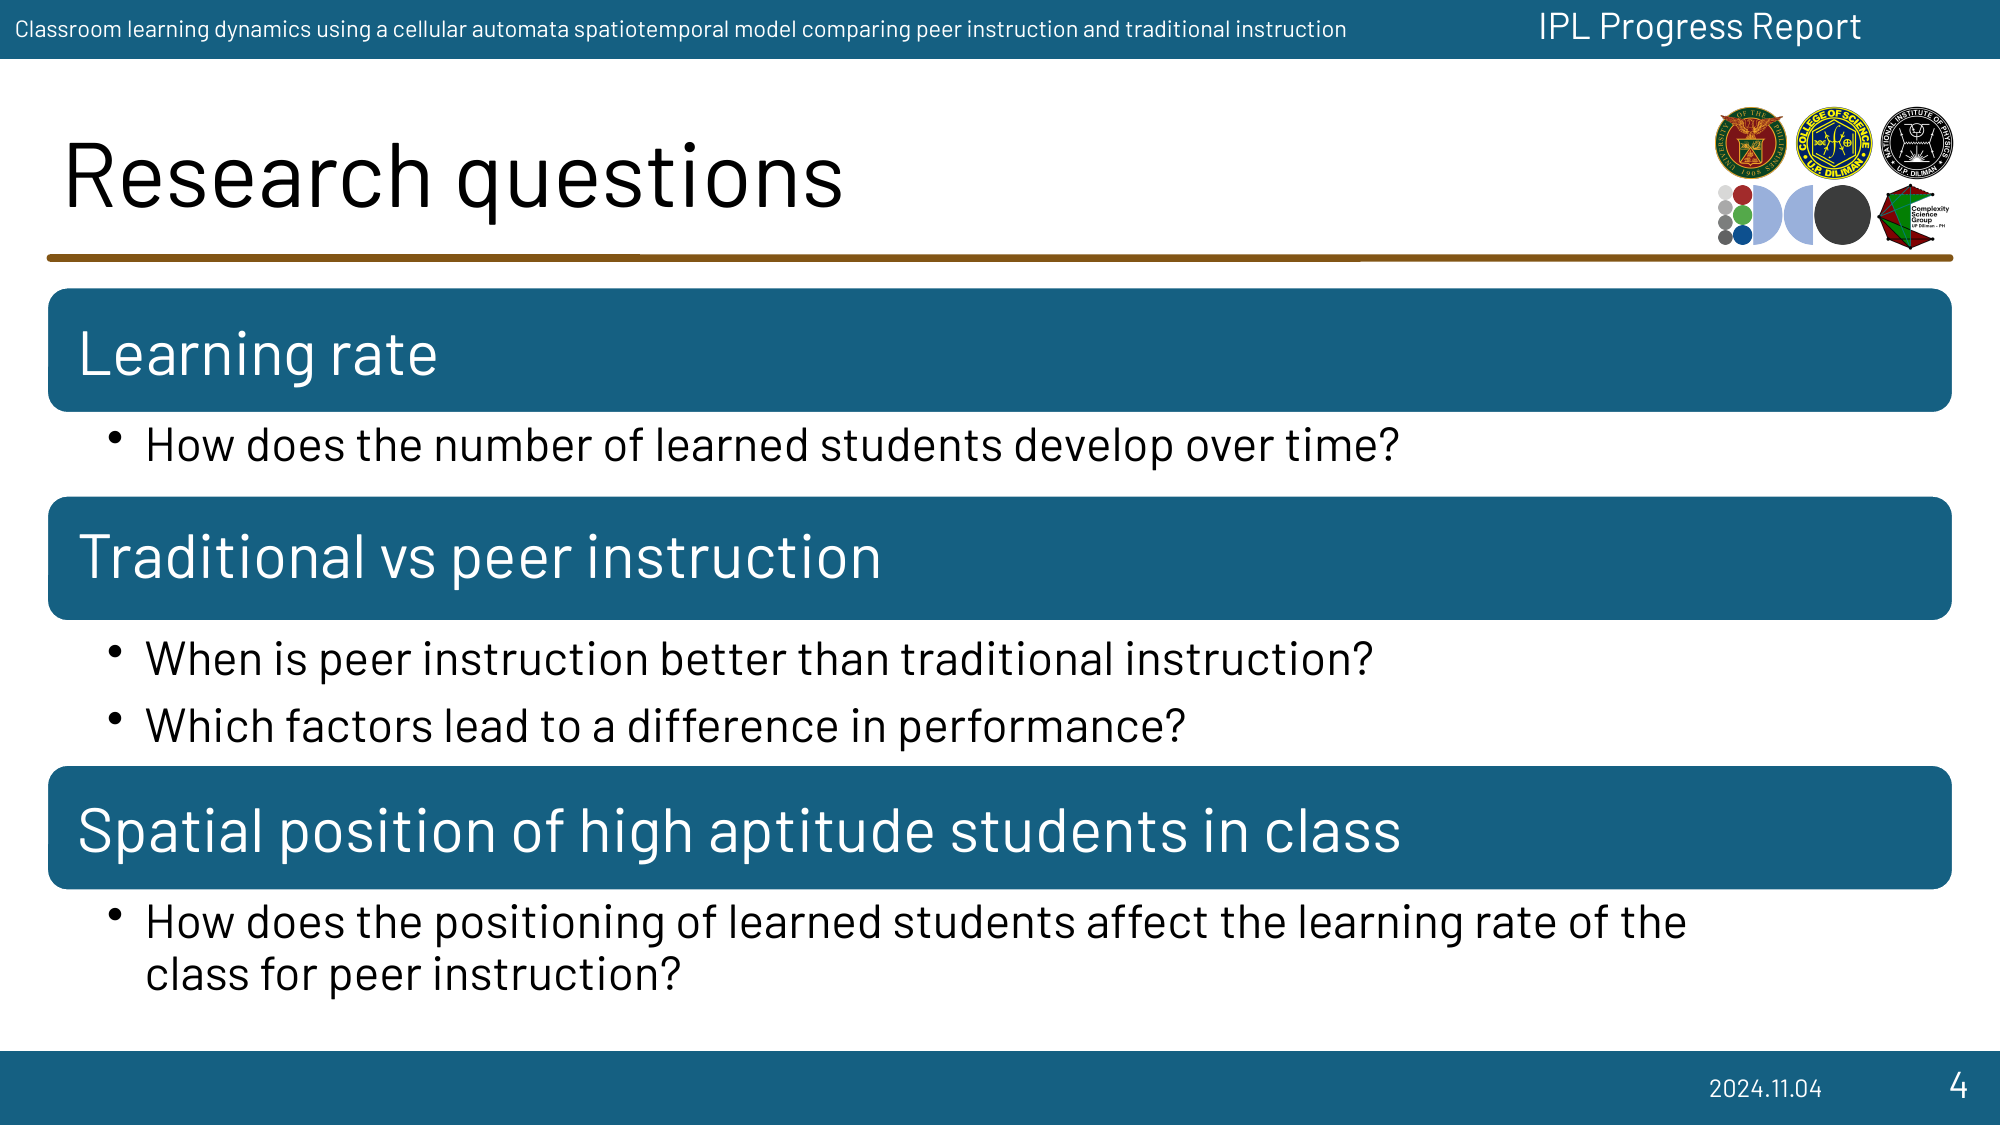

# Research questions
Learning rate
How does the number of learned students develop over time?
Traditional vs peer instruction
When is peer instruction better than traditional instruction?
Which factors lead to a difference in performance?
Spatial position of high aptitude students in class
How does the positioning of learned students affect the learning rate of the
class for peer instruction?

2024.11.04
4